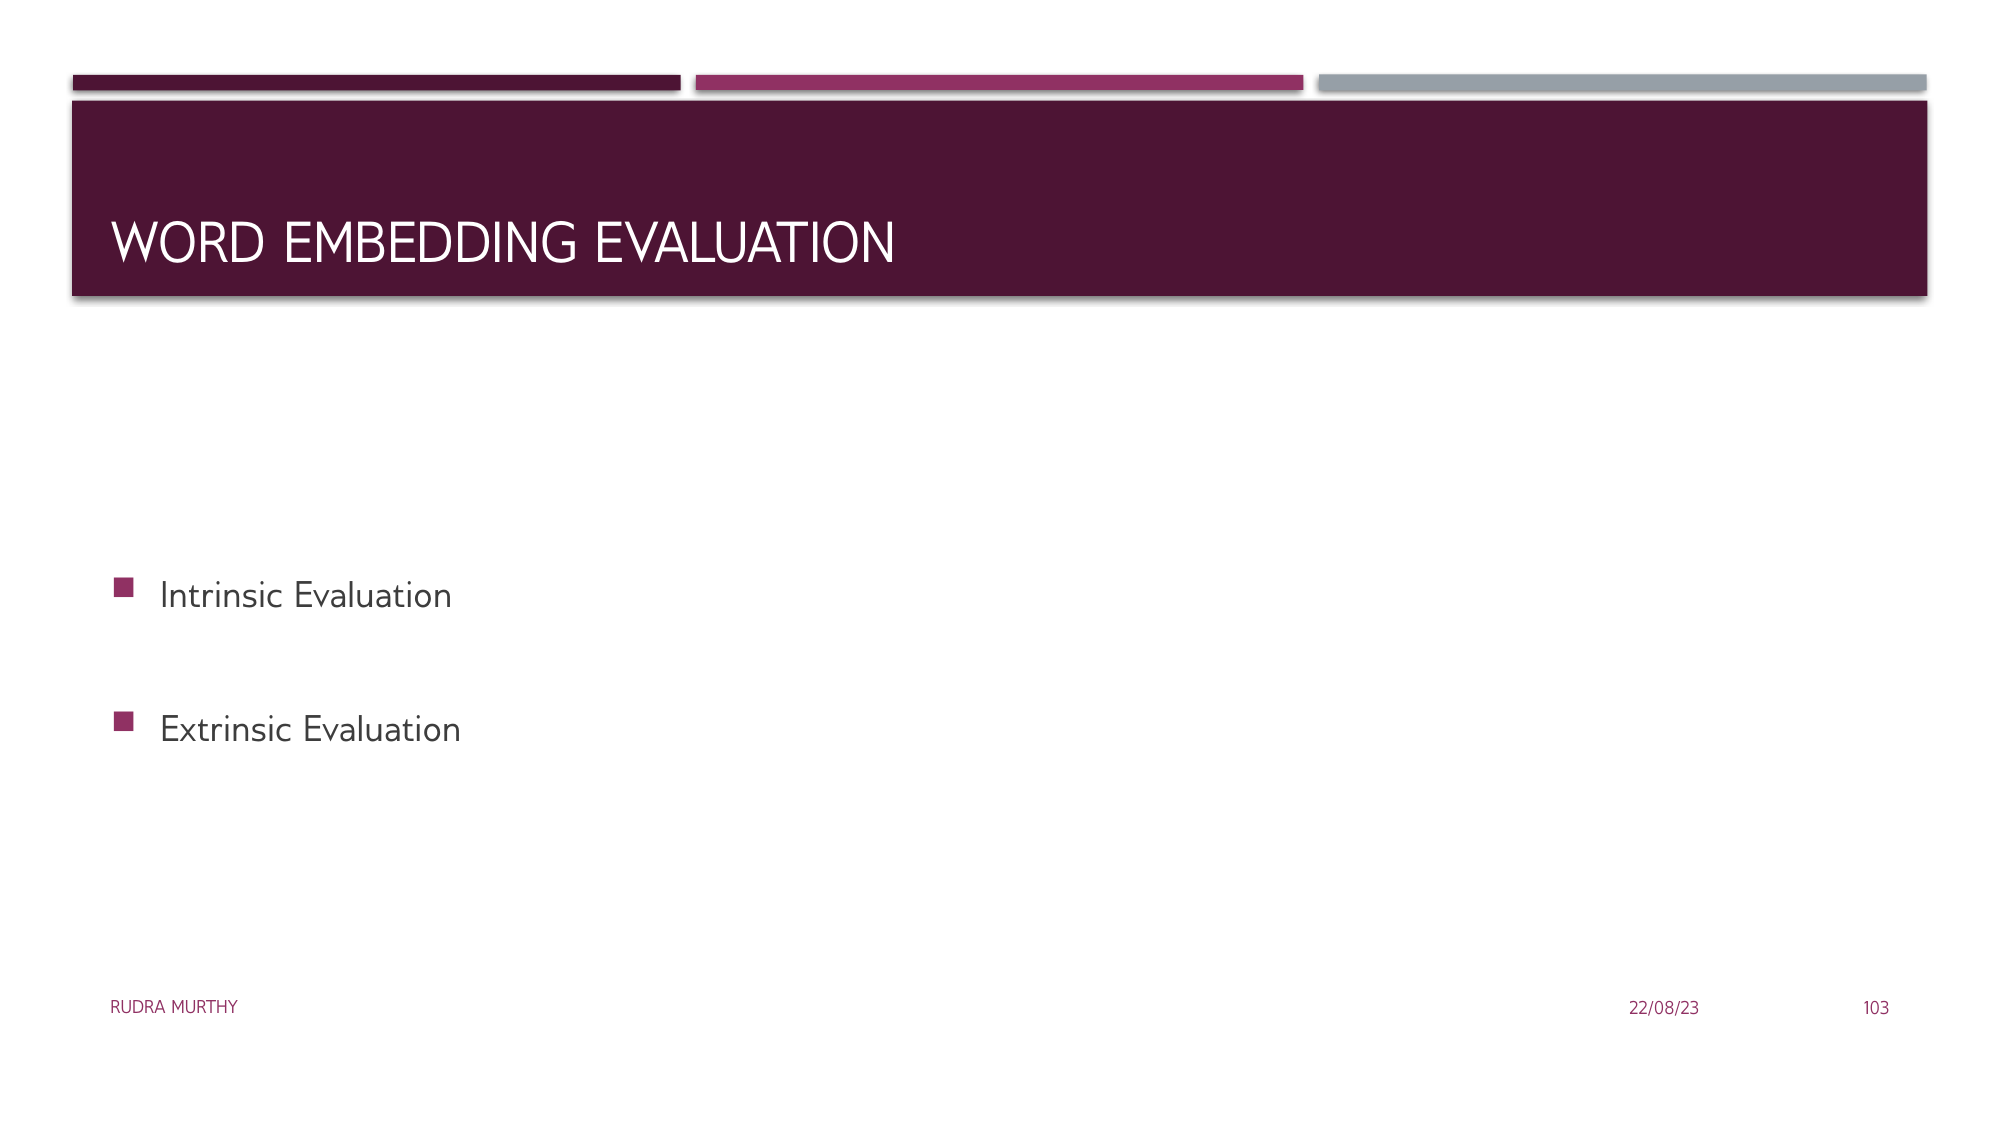

# Word Embedding Evaluation
Intrinsic Evaluation

Extrinsic Evaluation
Rudra Murthy
22/08/23
103